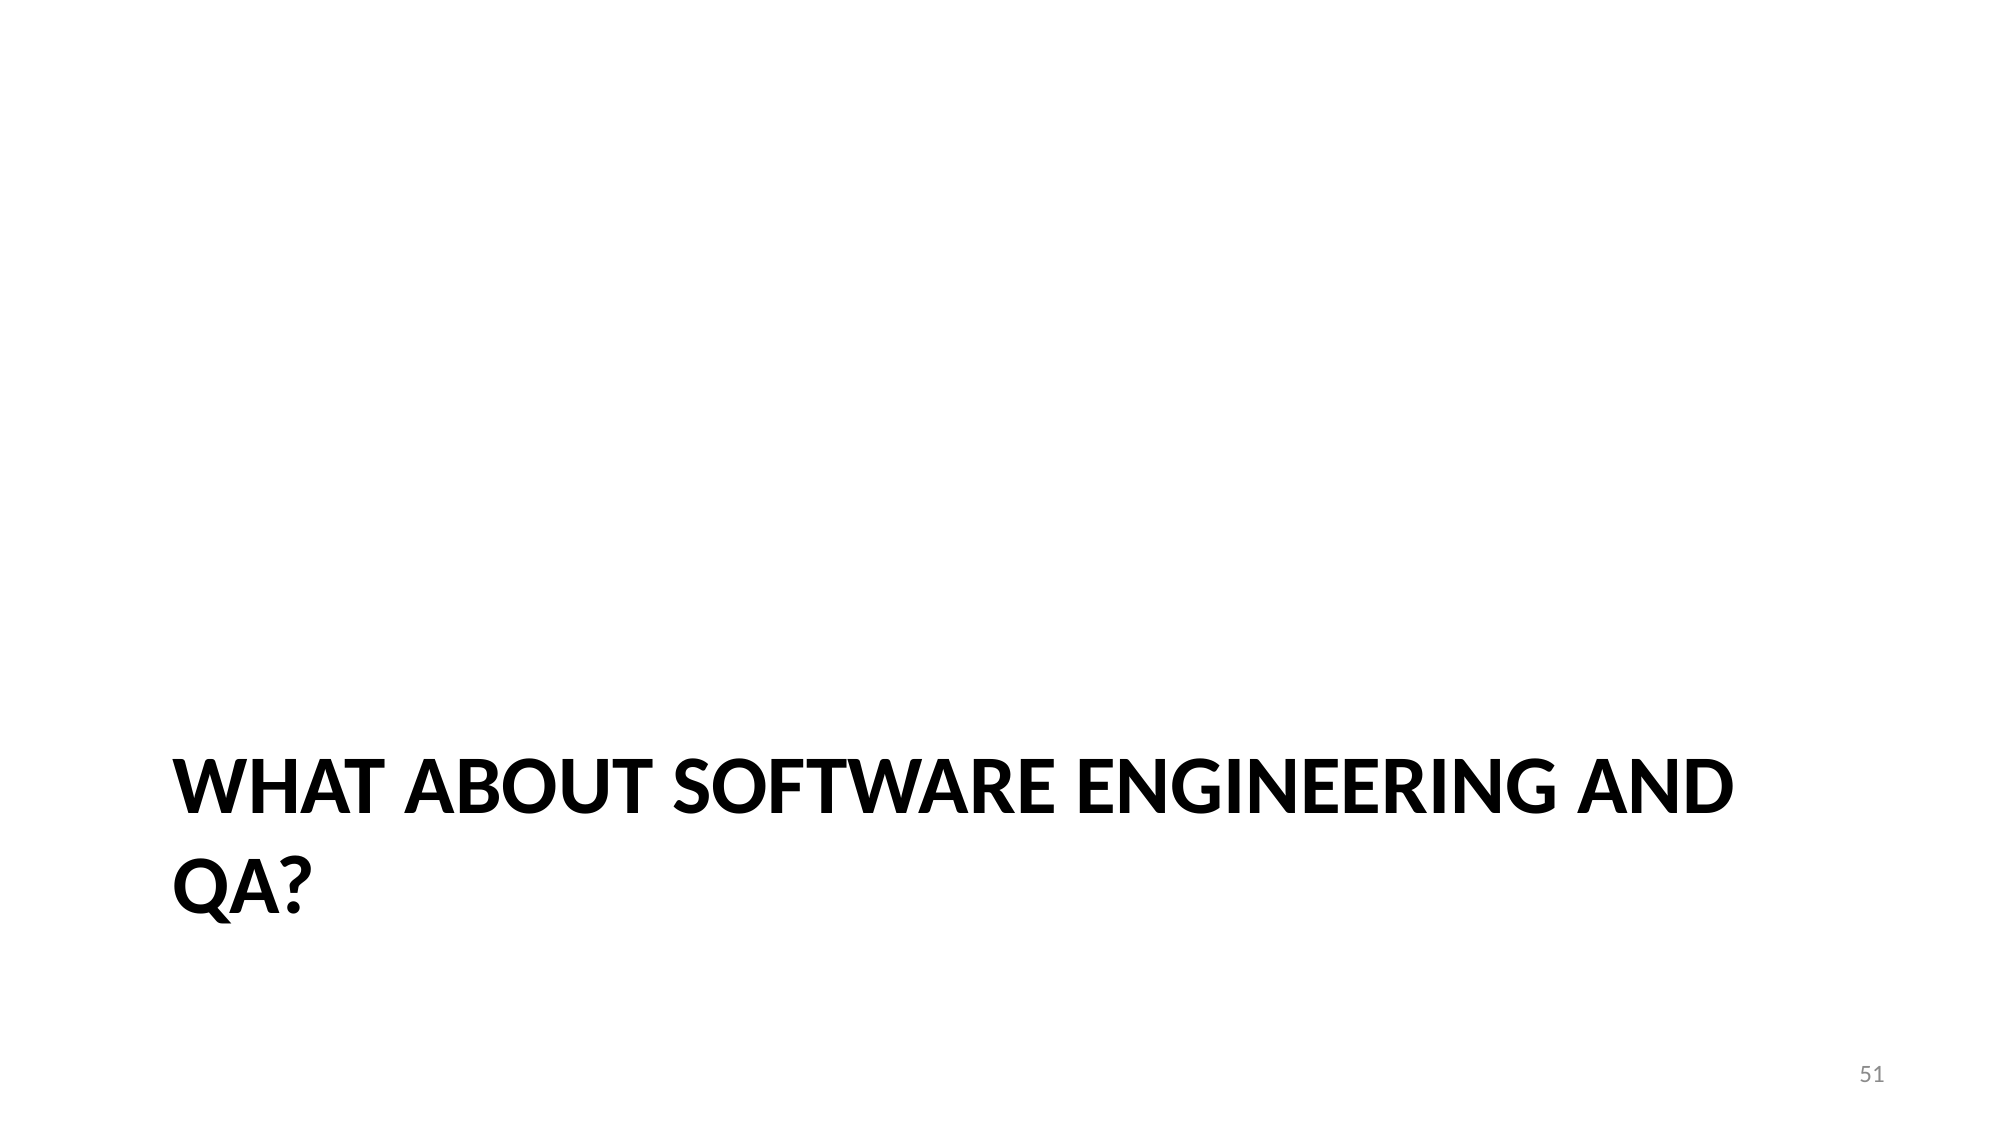

# What about Software Engineering and QA?
51